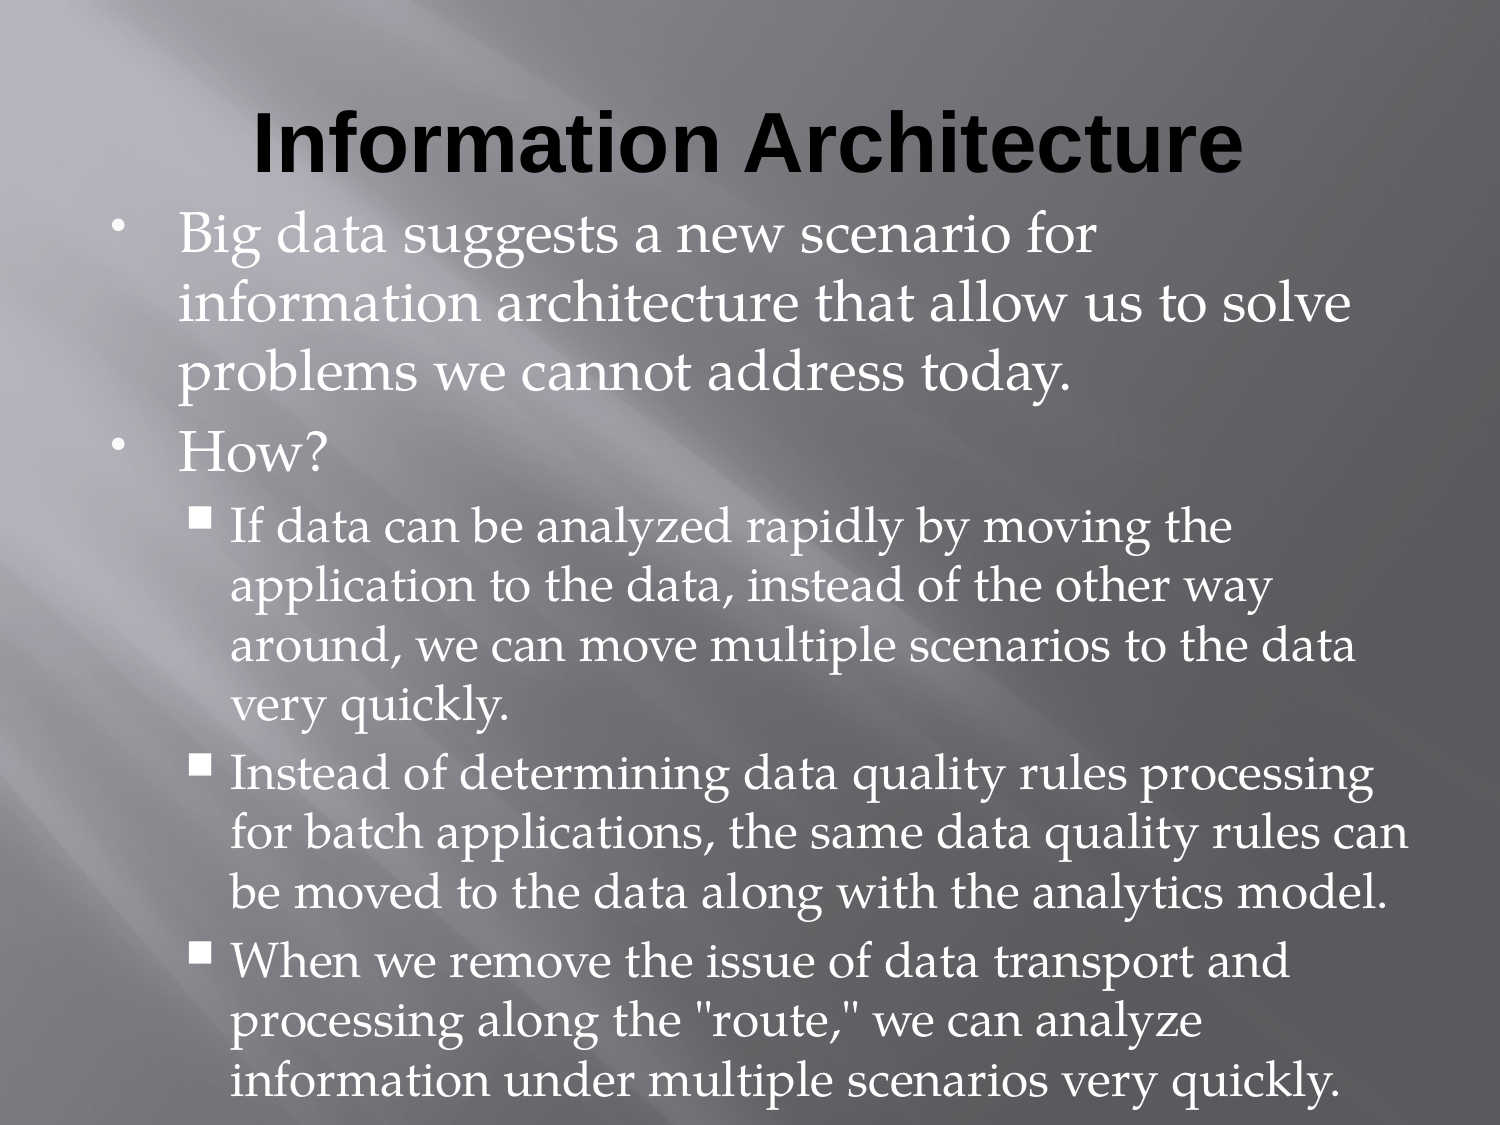

# Information Architecture
Big data suggests a new scenario for information architecture that allow us to solve problems we cannot address today.
How?
If data can be analyzed rapidly by moving the application to the data, instead of the other way around, we can move multiple scenarios to the data very quickly.
Instead of determining data quality rules processing for batch applications, the same data quality rules can be moved to the data along with the analytics model.
When we remove the issue of data transport and processing along the "route," we can analyze information under multiple scenarios very quickly.